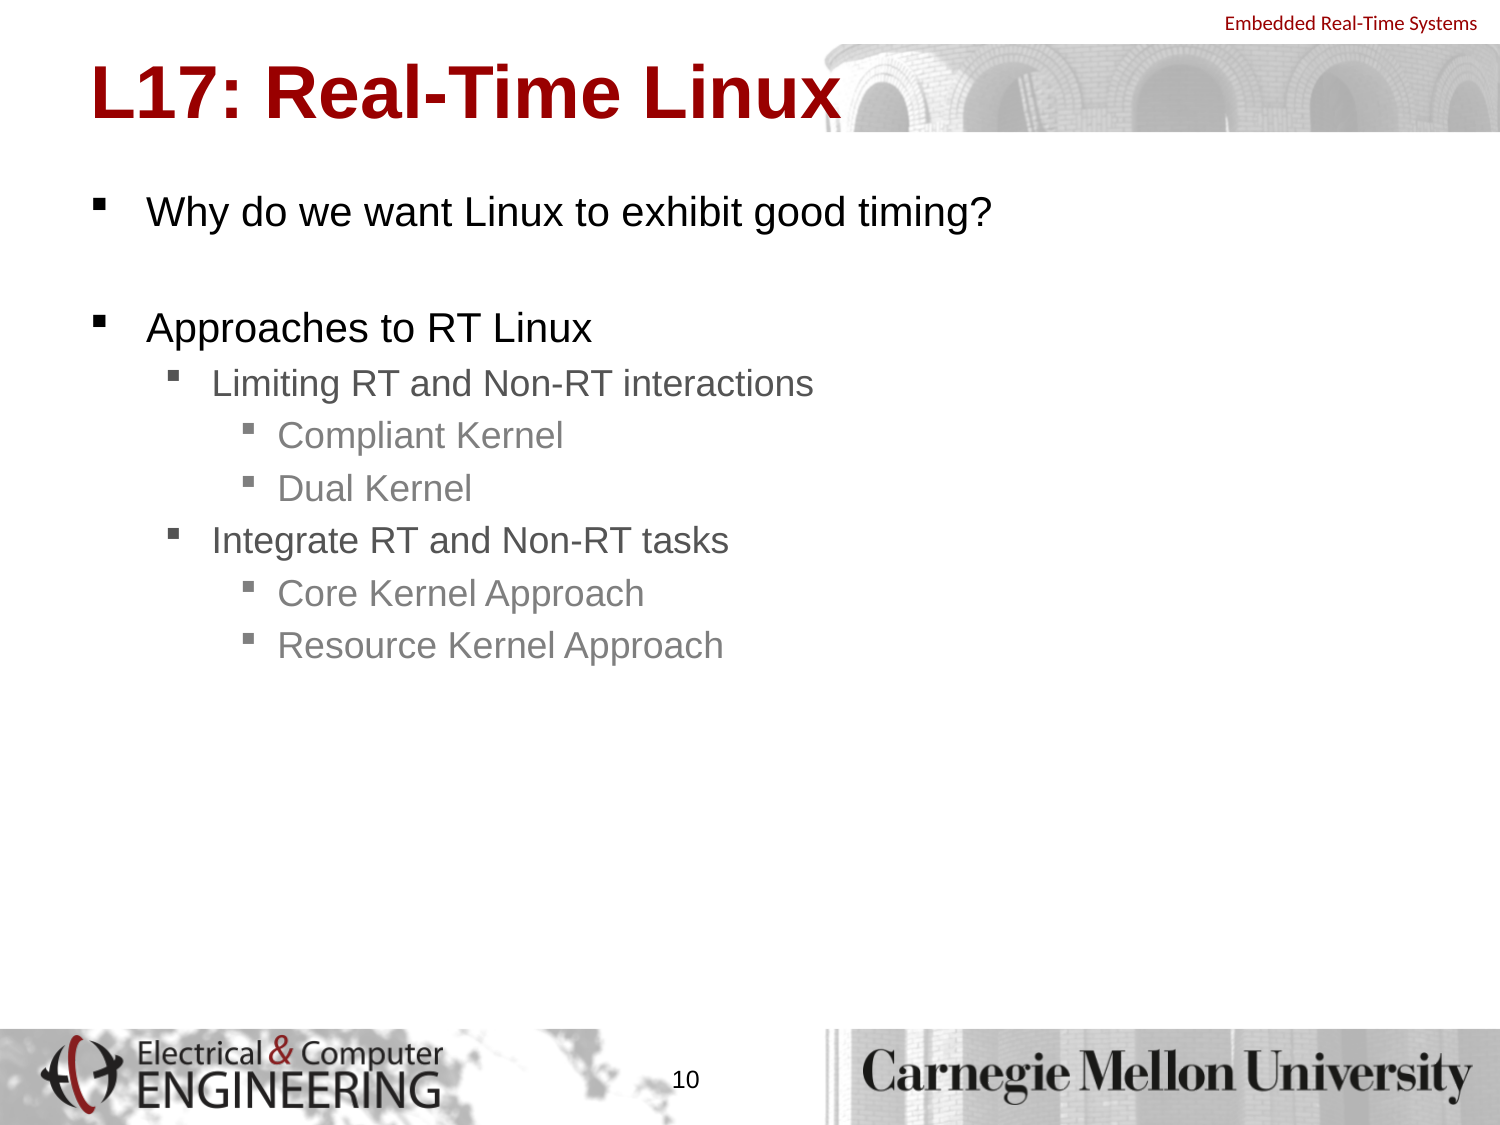

# L17: Real-Time Linux
Why do we want Linux to exhibit good timing?

Approaches to RT Linux
Limiting RT and Non-RT interactions
Compliant Kernel
Dual Kernel
Integrate RT and Non-RT tasks
Core Kernel Approach
Resource Kernel Approach
10